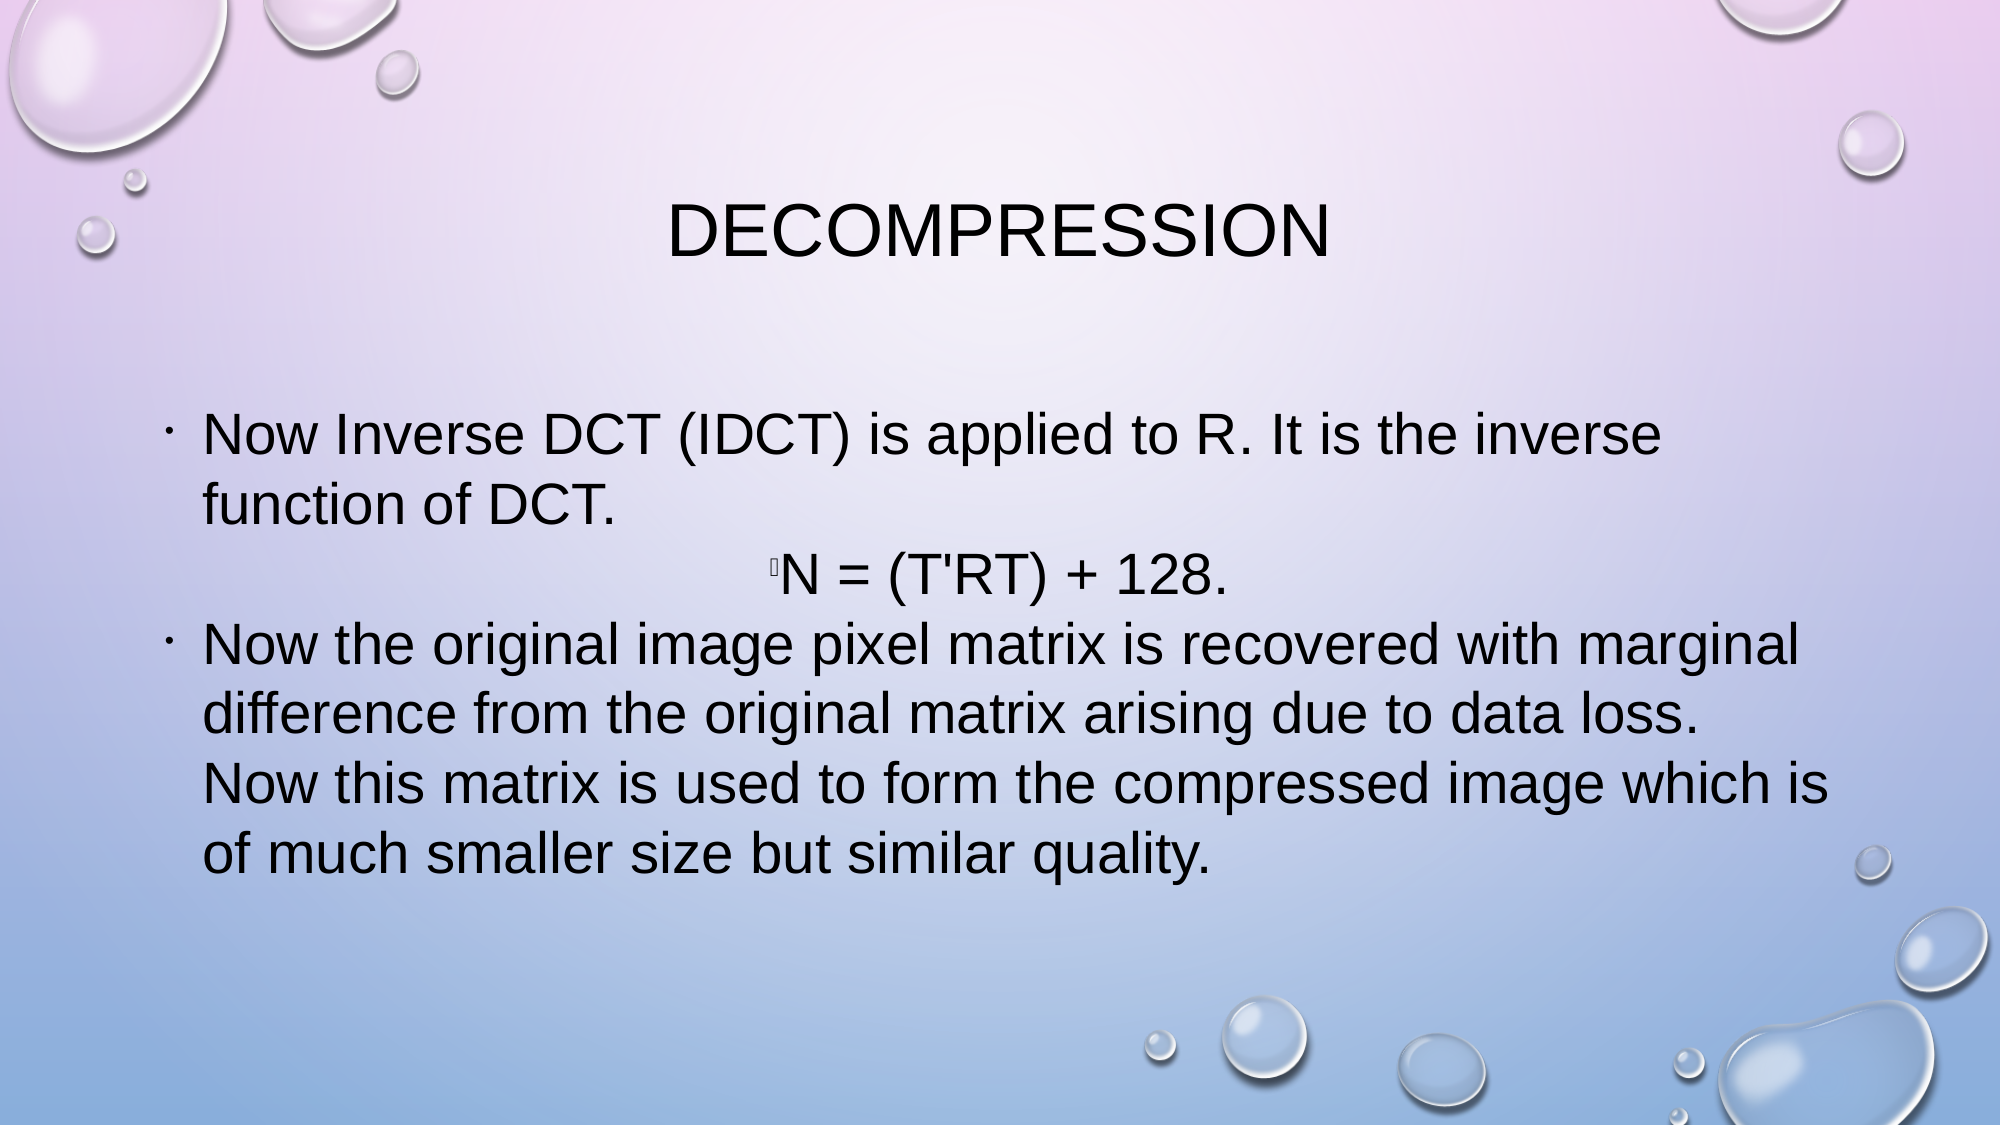

# Decompression
Now Inverse DCT (IDCT) is applied to R. It is the inverse function of DCT.
N = (T'RT) + 128.
Now the original image pixel matrix is recovered with marginal difference from the original matrix arising due to data loss. Now this matrix is used to form the compressed image which is of much smaller size but similar quality.